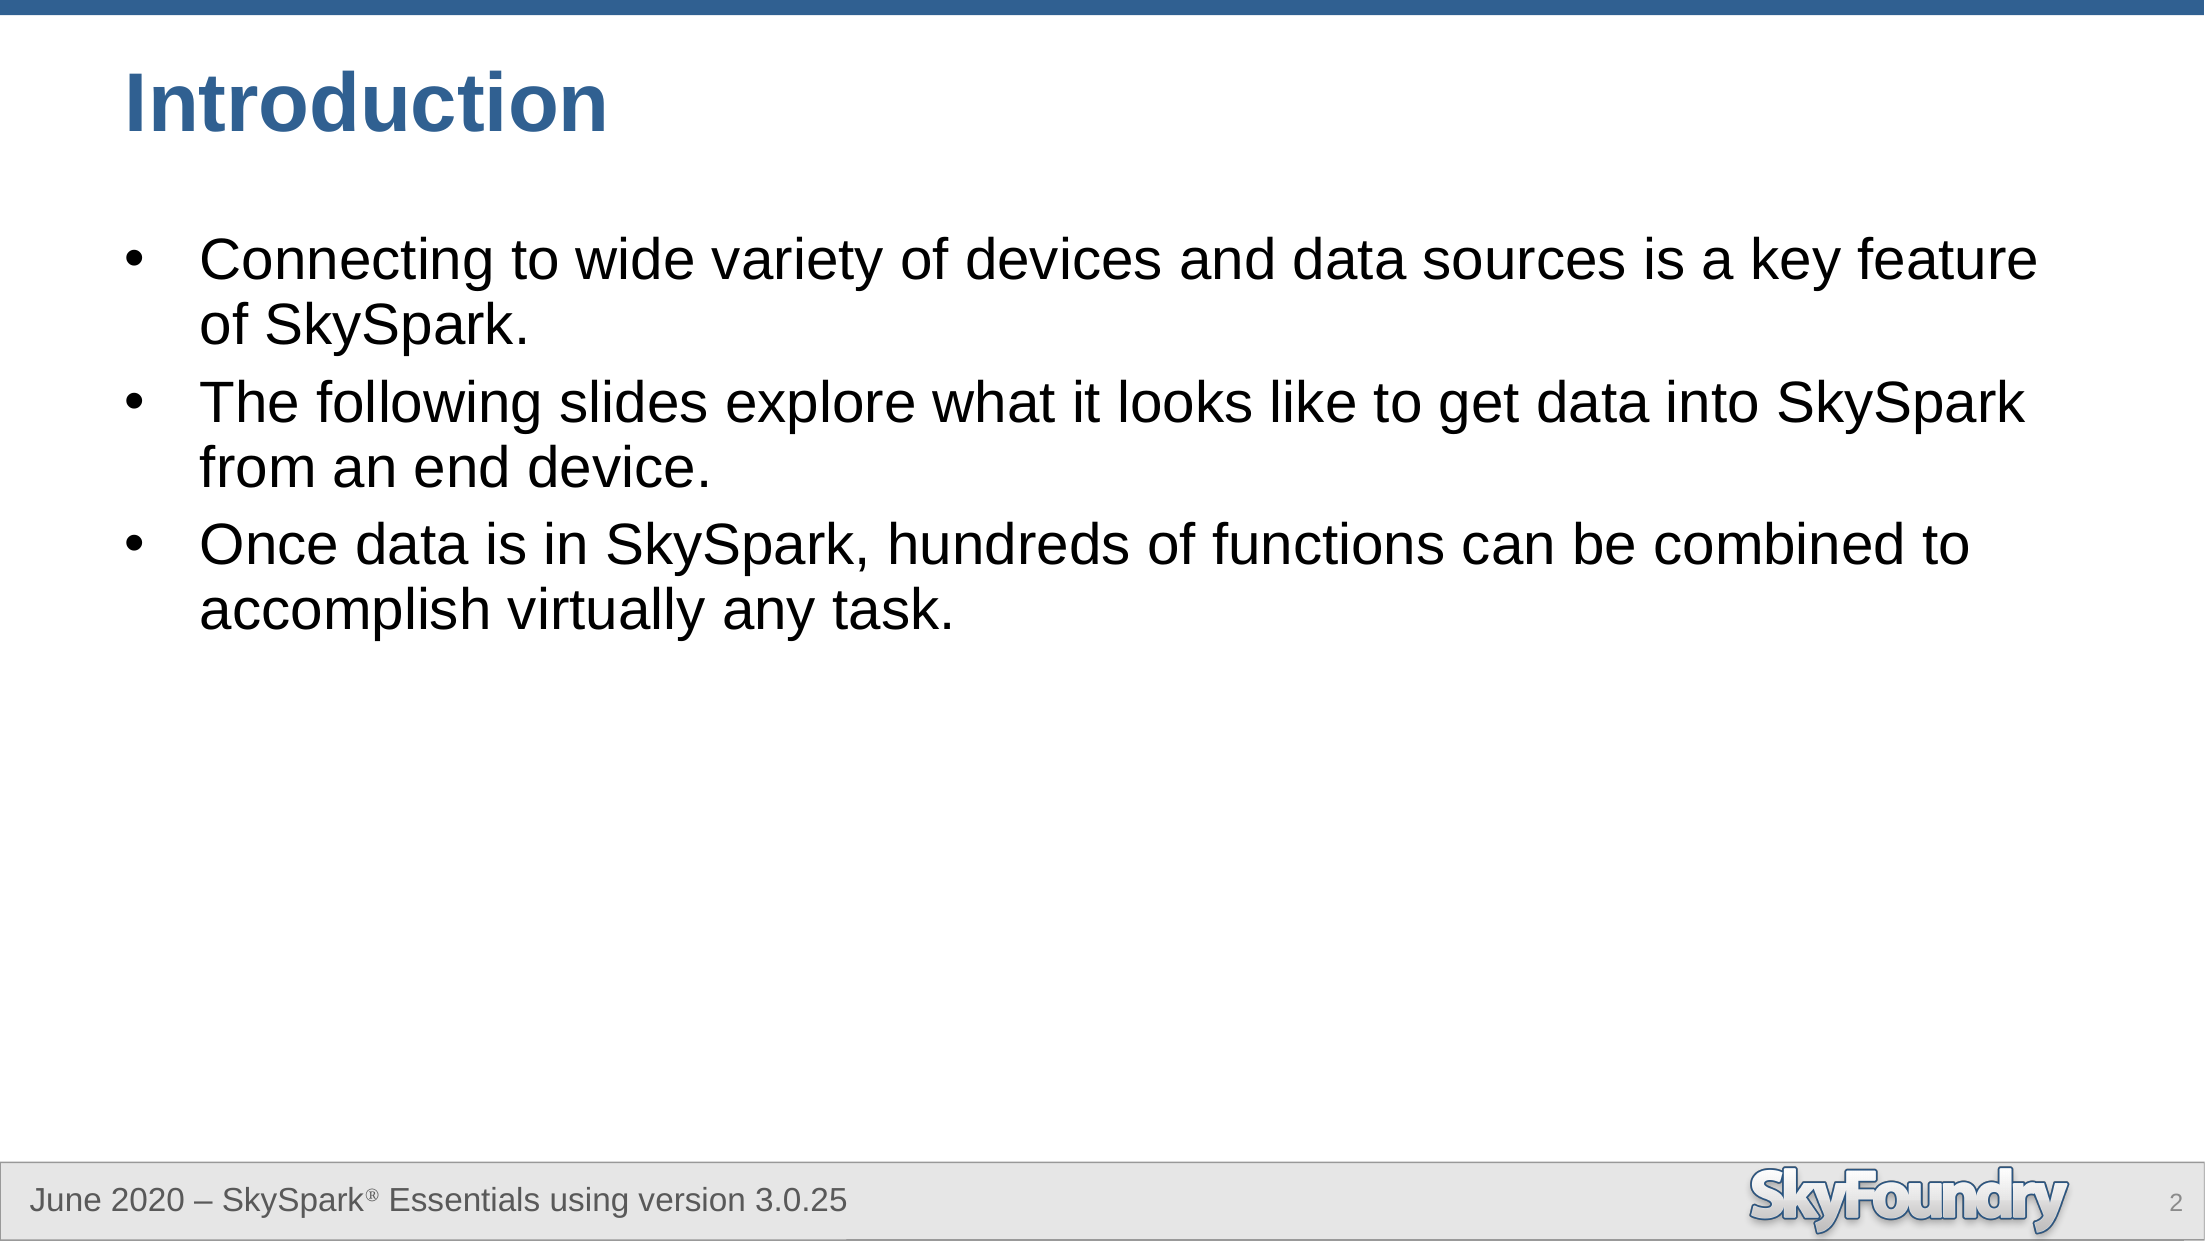

# Introduction
Connecting to wide variety of devices and data sources is a key feature of SkySpark.
The following slides explore what it looks like to get data into SkySpark from an end device.
Once data is in SkySpark, hundreds of functions can be combined to accomplish virtually any task.
2